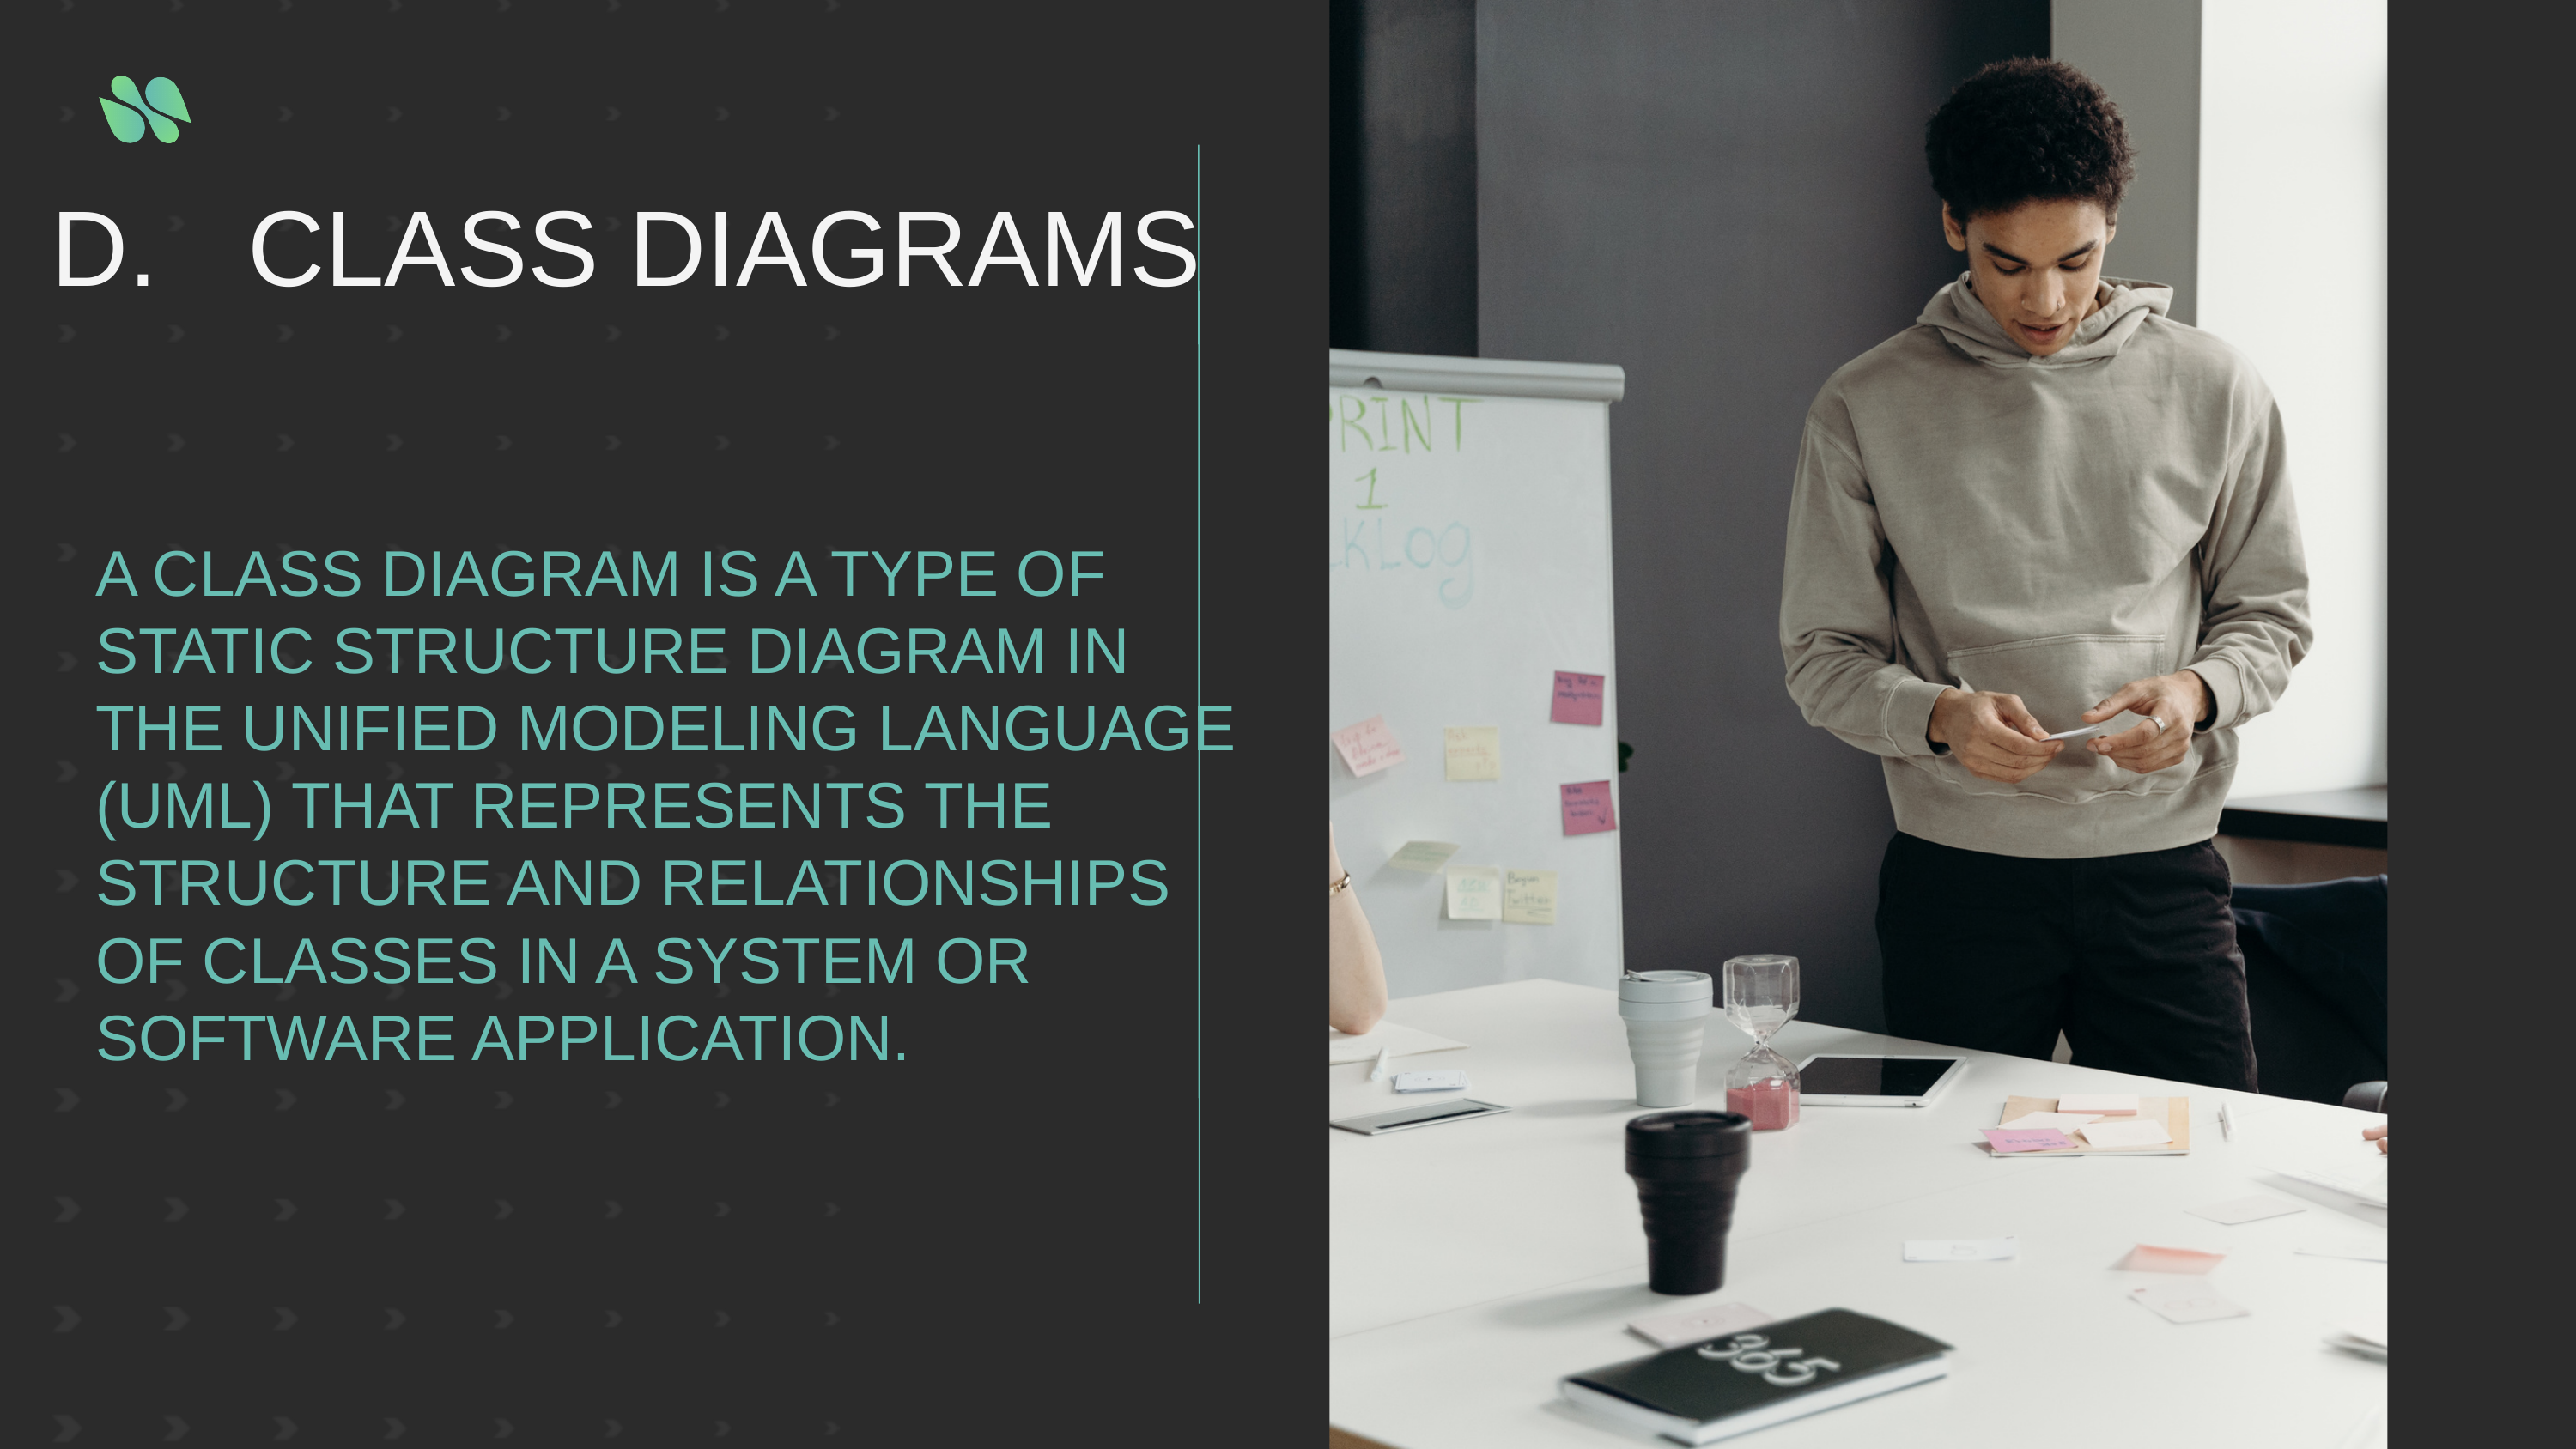

D.   CLASS DIAGRAMS
A CLASS DIAGRAM IS A TYPE OF STATIC STRUCTURE DIAGRAM IN THE UNIFIED MODELING LANGUAGE (UML) THAT REPRESENTS THE STRUCTURE AND RELATIONSHIPS OF CLASSES IN A SYSTEM OR SOFTWARE APPLICATION.